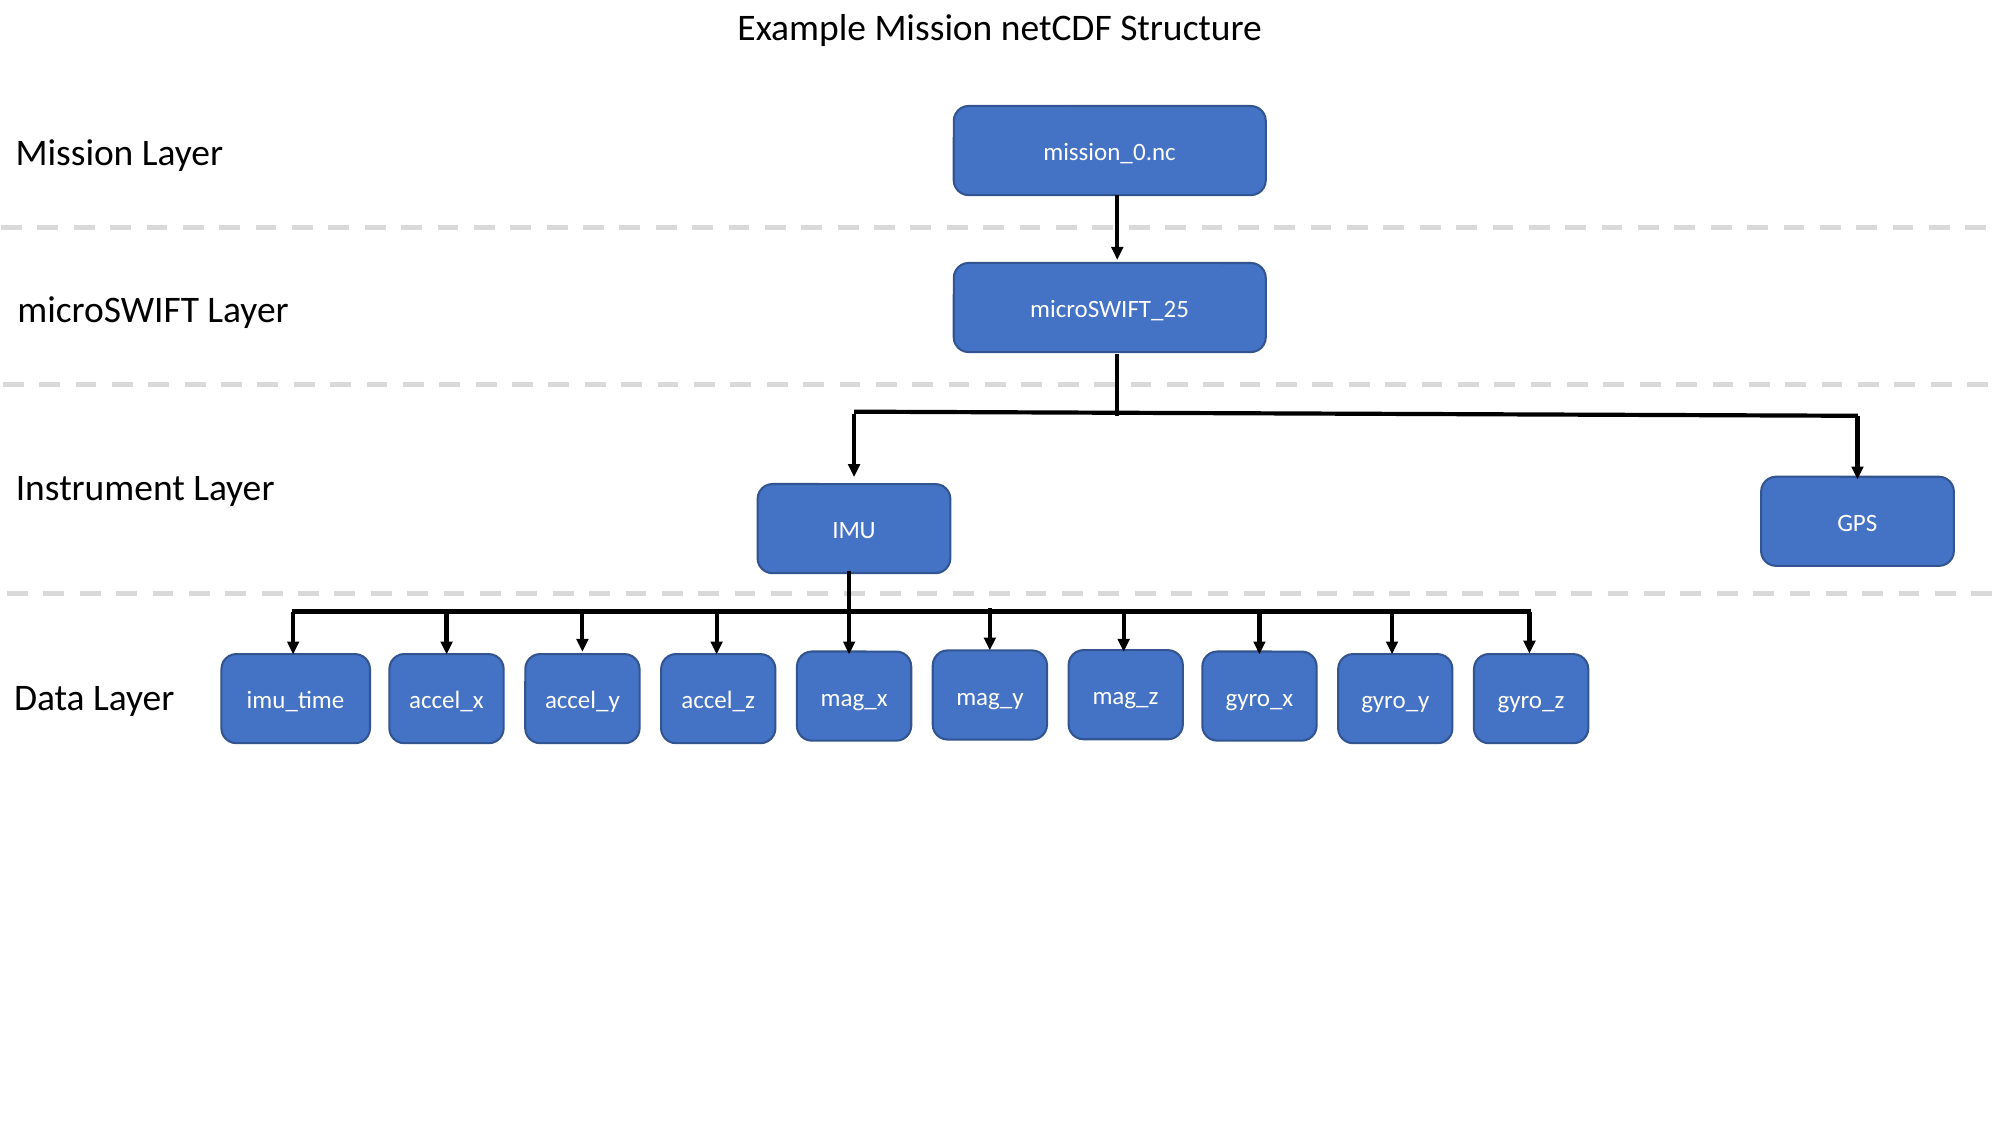

Example Mission netCDF Structure

mission_0.nc
microSWIFT_25
GPS
IMU
mag_z
mag_y
mag_x
gyro_x
gyro_y
gyro_z
accel_x
accel_z
imu_time
accel_y
Mission Layer
microSWIFT Layer
Instrument Layer
Data Layer